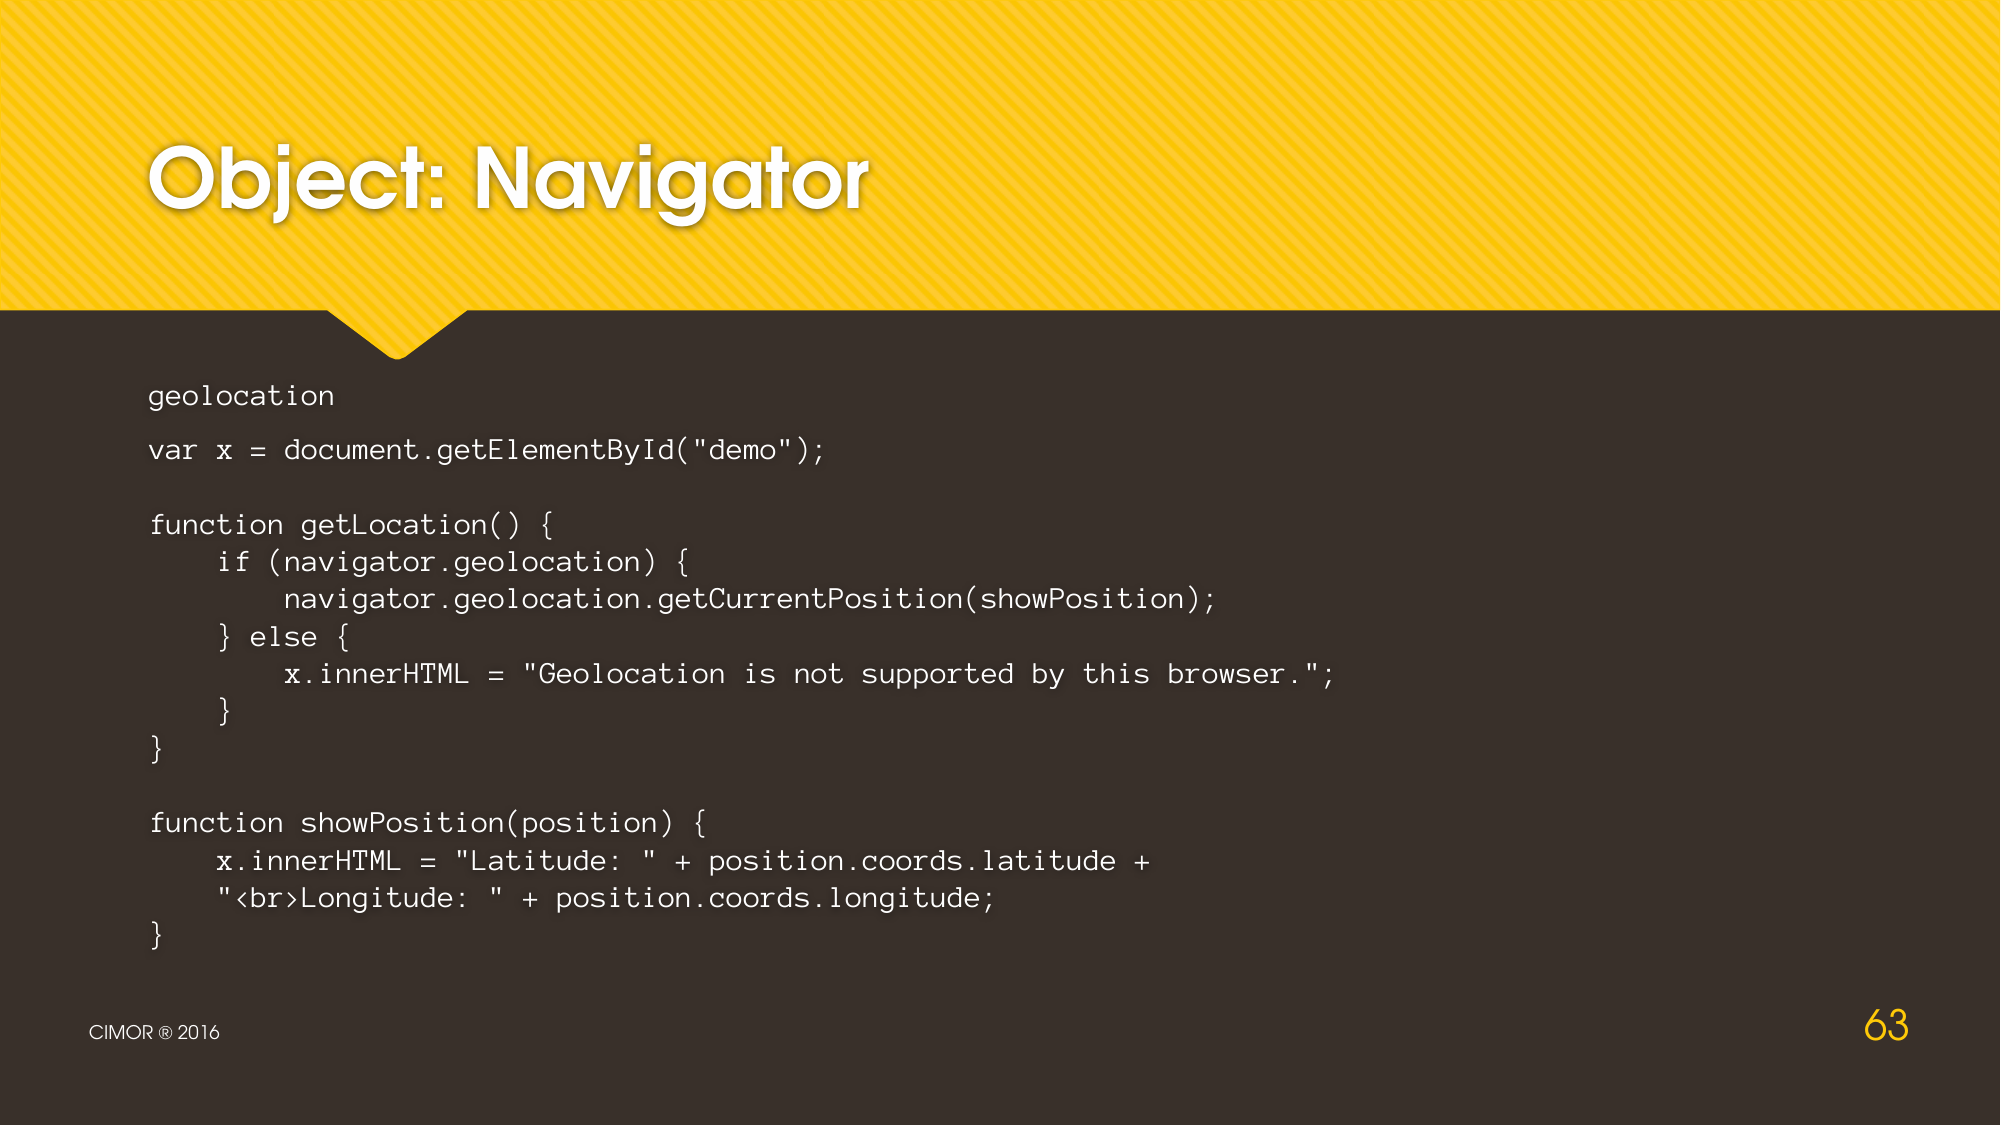

# Object: Navigator
geolocation
var x = document.getElementById("demo");
function getLocation() {
    if (navigator.geolocation) {
        navigator.geolocation.getCurrentPosition(showPosition);
    } else { 
        x.innerHTML = "Geolocation is not supported by this browser.";
    }
}
function showPosition(position) {
    x.innerHTML = "Latitude: " + position.coords.latitude + 
    "<br>Longitude: " + position.coords.longitude; 
}
63
CIMOR ® 2016